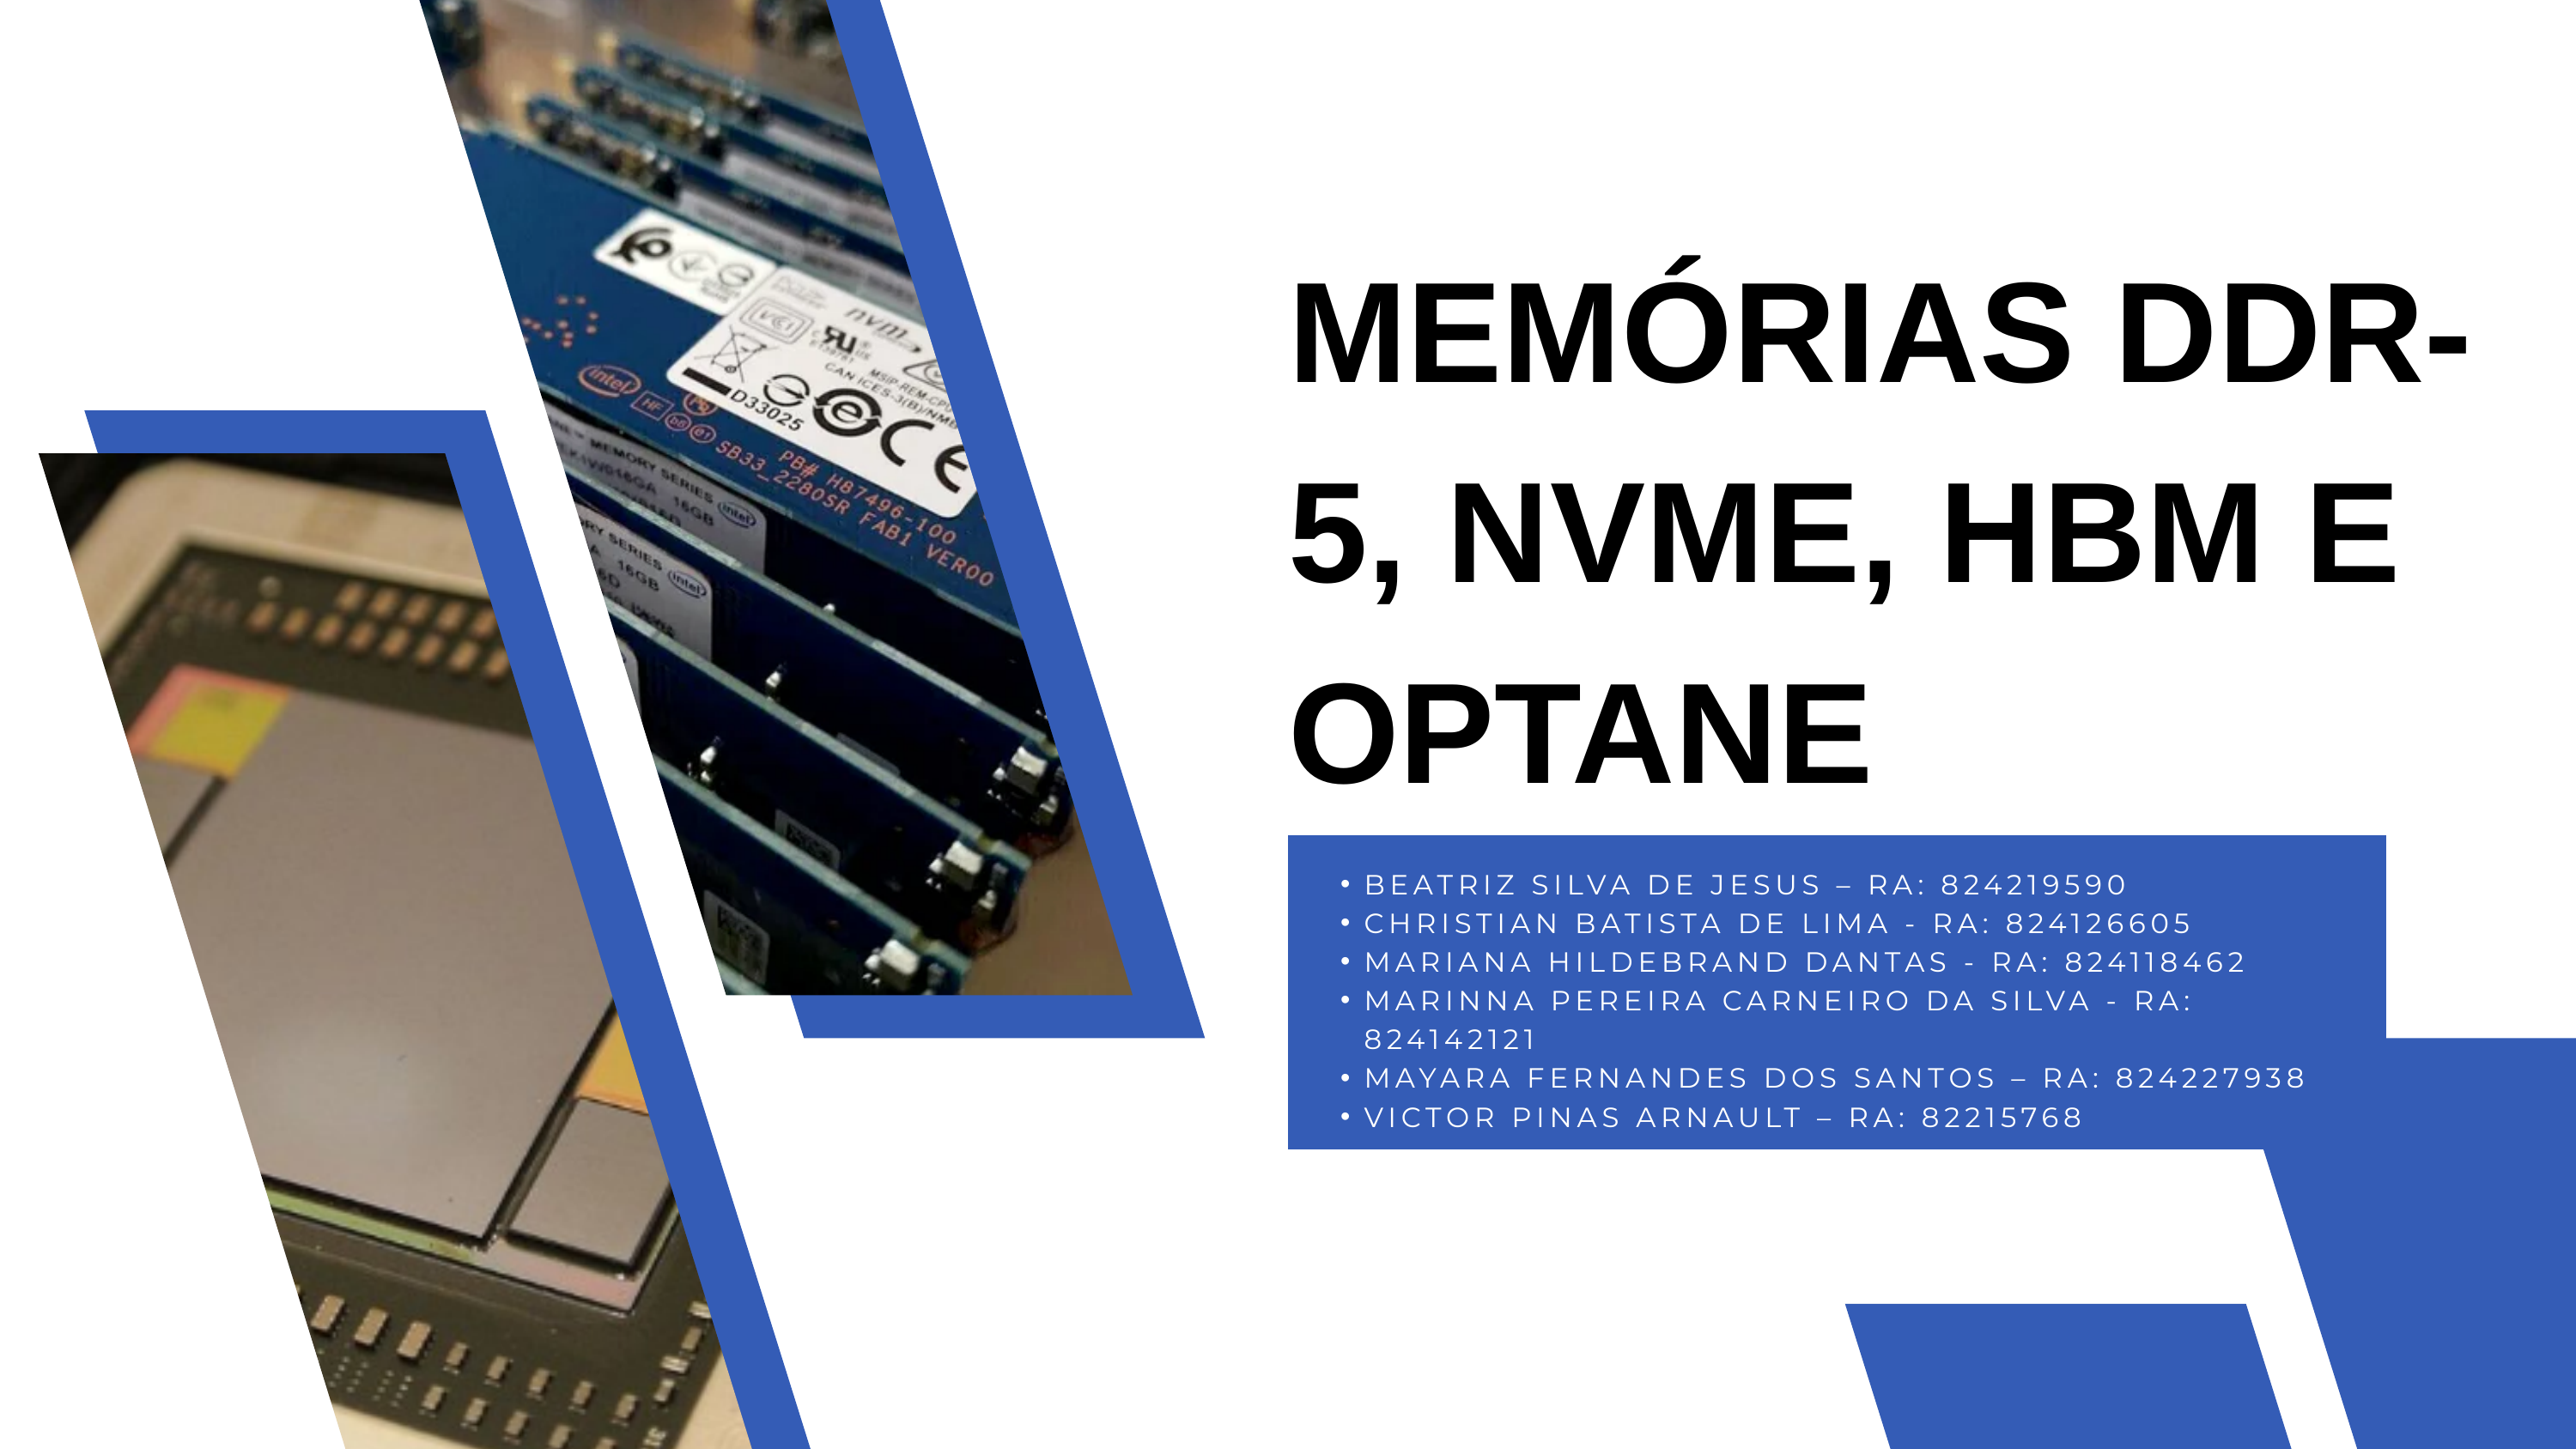

MEMÓRIAS DDR-5, NVME, HBM E OPTANE

BEATRIZ SILVA DE JESUS – RA: 824219590
CHRISTIAN BATISTA DE LIMA - RA: 824126605
MARIANA HILDEBRAND DANTAS - RA: 824118462
MARINNA PEREIRA CARNEIRO DA SILVA - RA: 824142121
MAYARA FERNANDES DOS SANTOS – RA: 824227938
VICTOR PINAS ARNAULT – RA: 82215768